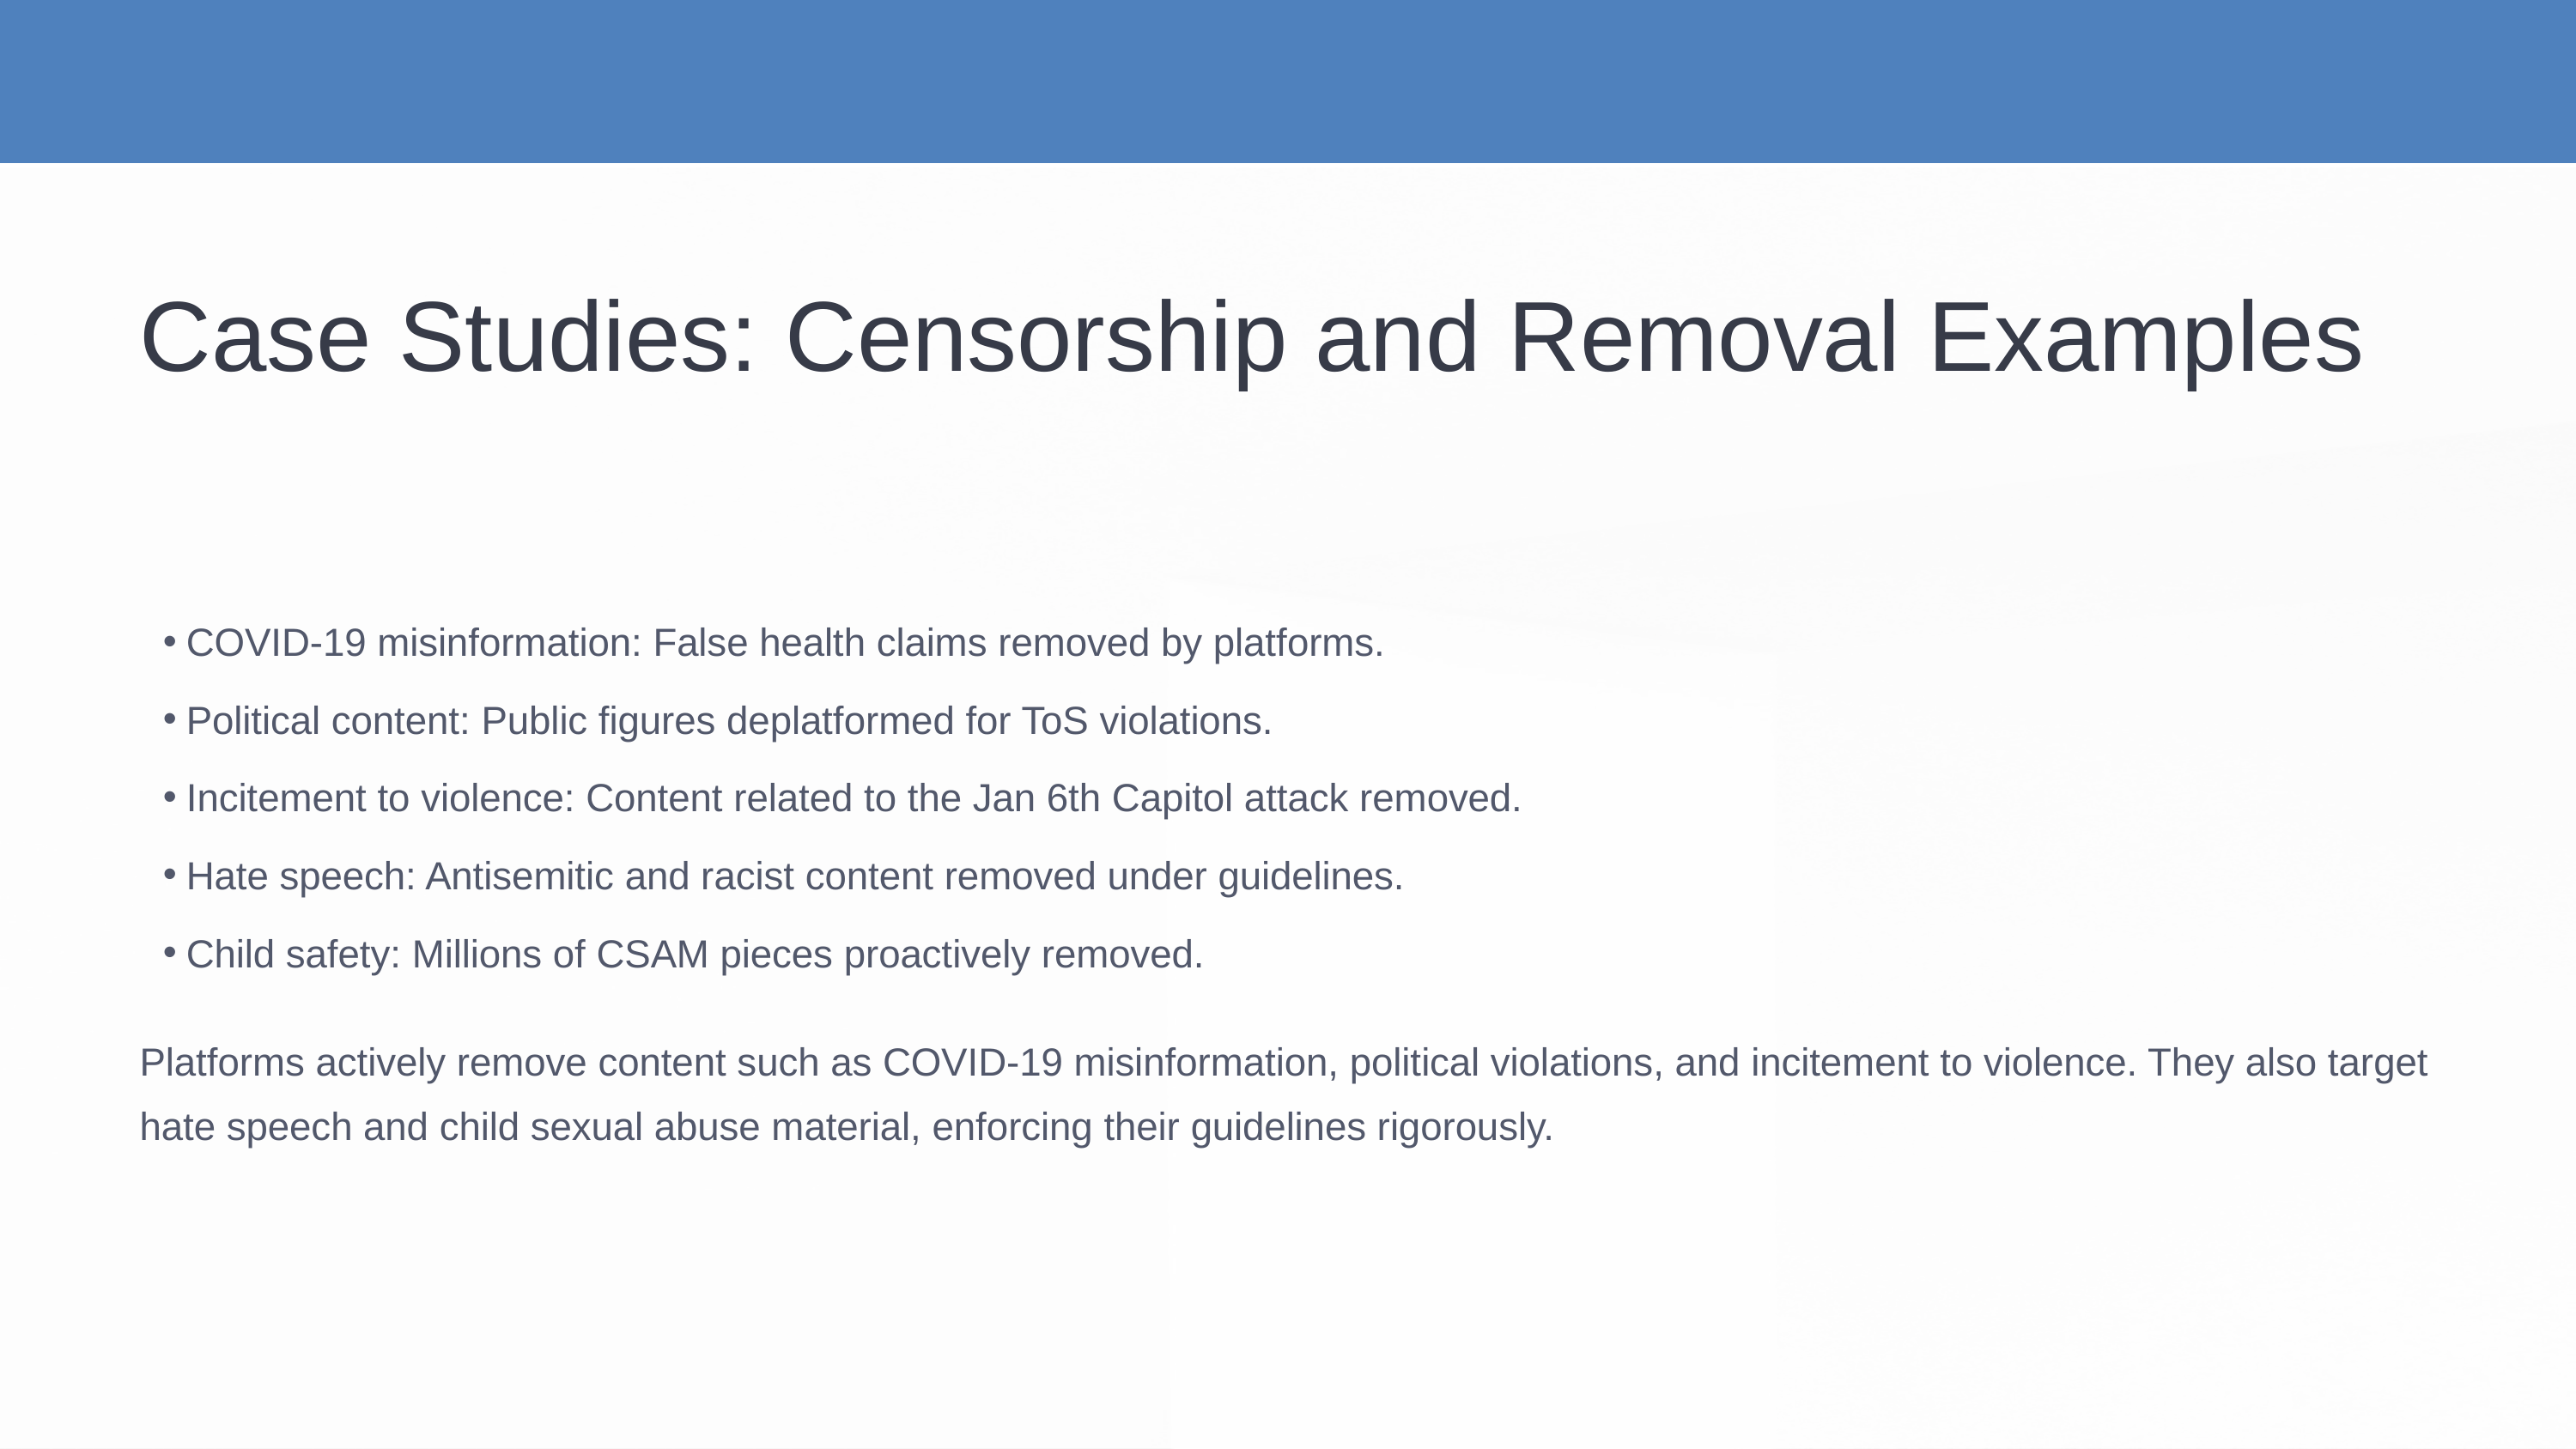

|  |
| --- |
Case Studies: Censorship and Removal Examples
COVID-19 misinformation: False health claims removed by platforms.
Political content: Public figures deplatformed for ToS violations.
Incitement to violence: Content related to the Jan 6th Capitol attack removed.
Hate speech: Antisemitic and racist content removed under guidelines.
Child safety: Millions of CSAM pieces proactively removed.
Platforms actively remove content such as COVID-19 misinformation, political violations, and incitement to violence. They also target hate speech and child sexual abuse material, enforcing their guidelines rigorously.